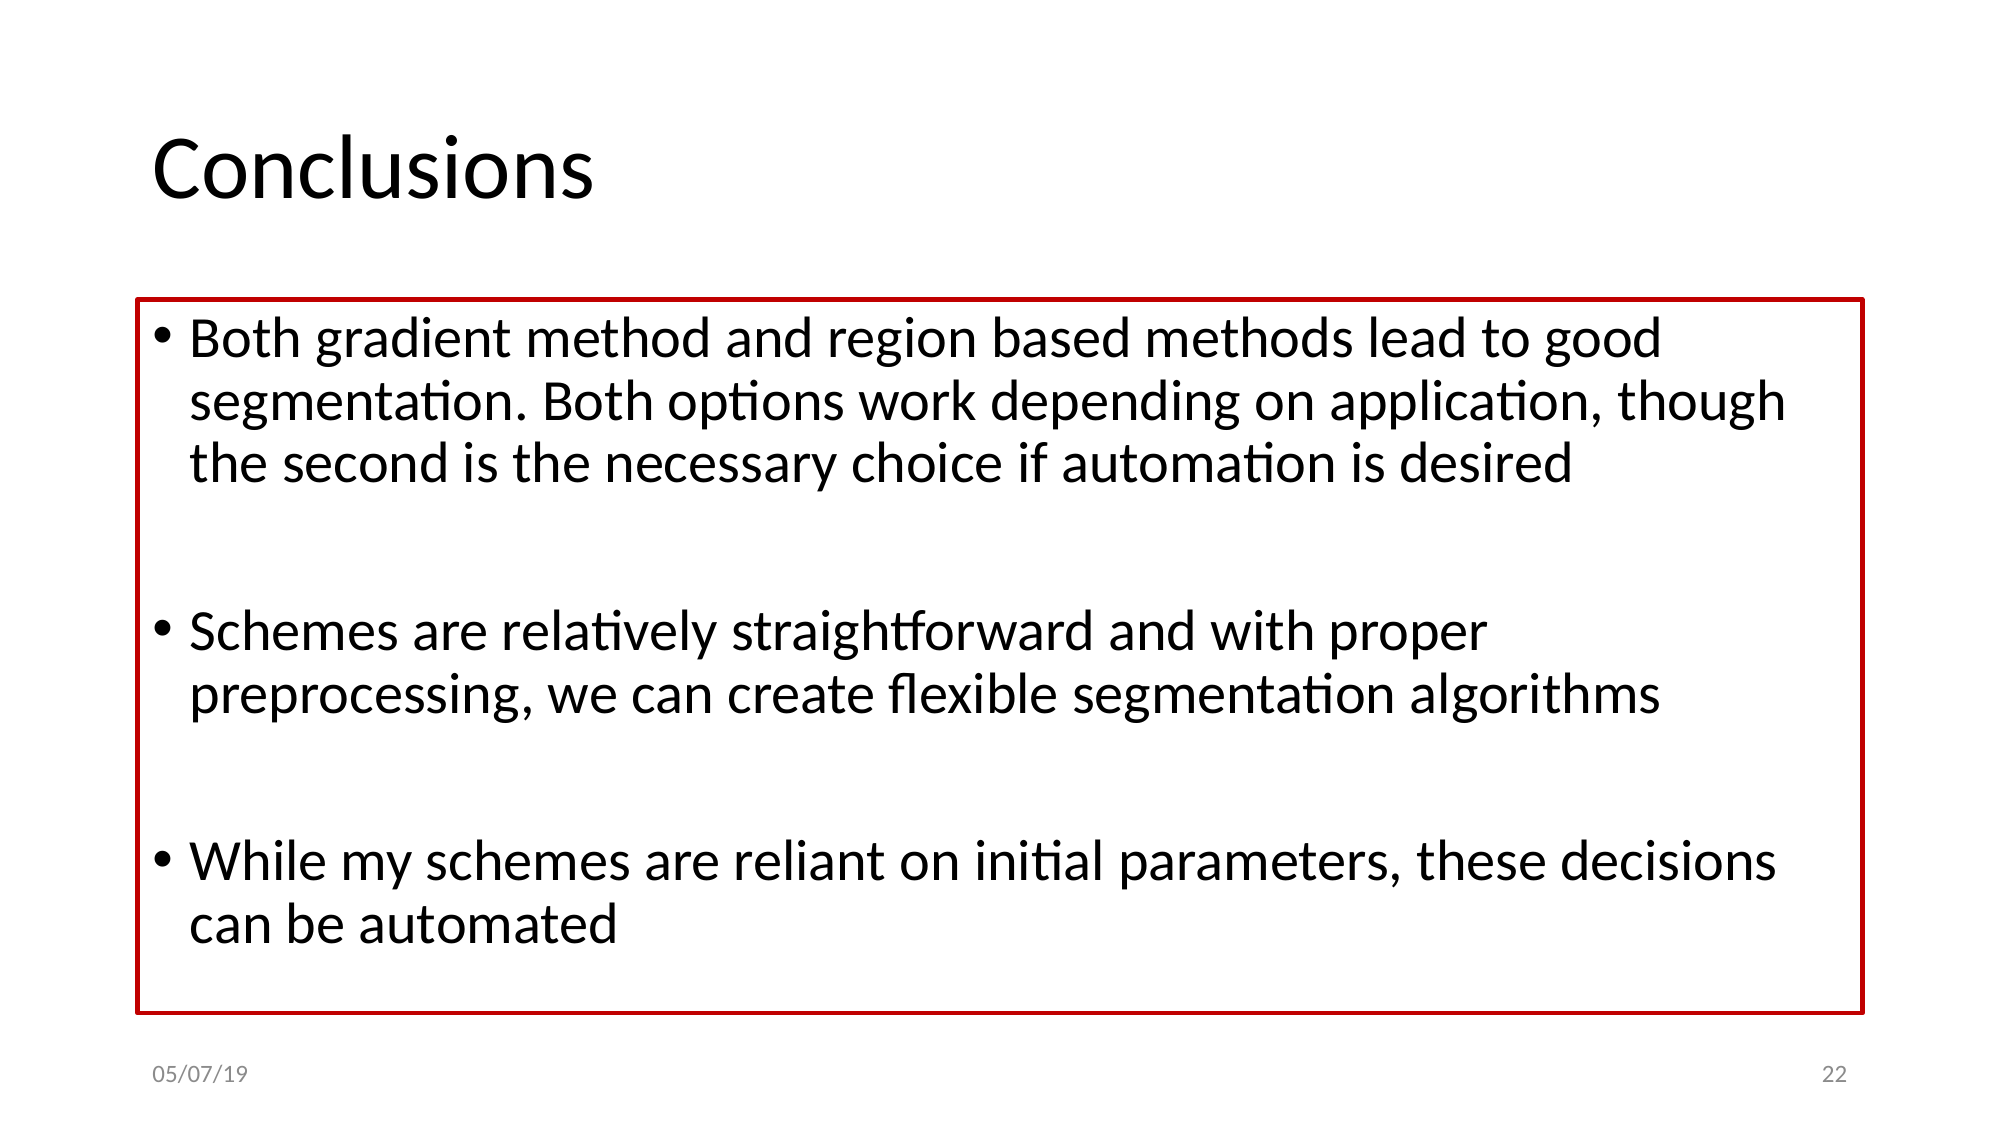

# Conclusions
Both gradient method and region based methods lead to good segmentation. Both options work depending on application, though the second is the necessary choice if automation is desired

Schemes are relatively straightforward and with proper preprocessing, we can create flexible segmentation algorithms

While my schemes are reliant on initial parameters, these decisions can be automated

05/07/19
22